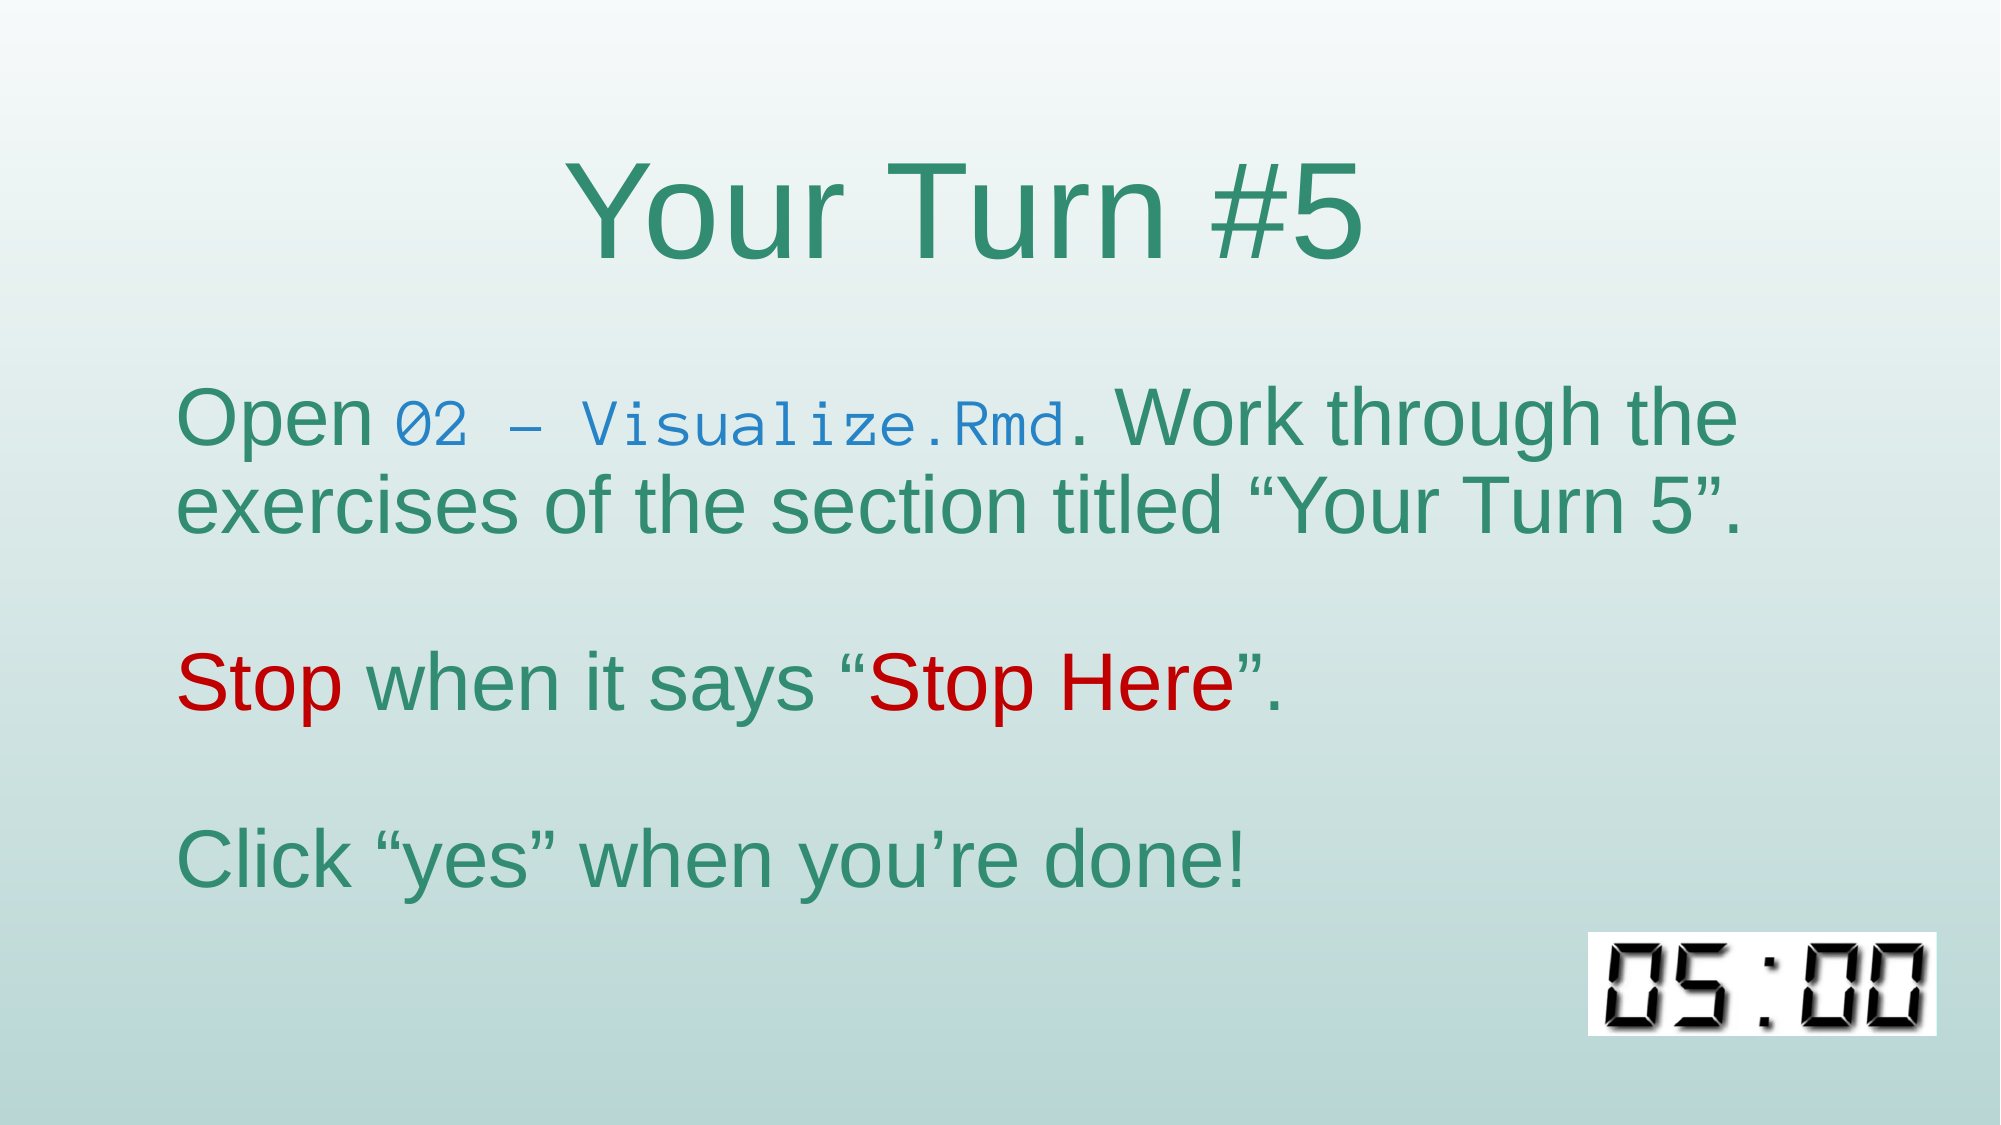

# Your Turn #5
Open 02 - Visualize.Rmd. Work through the exercises of the section titled “Your Turn 5”.
Stop when it says “Stop Here”.
Click “yes” when you’re done!